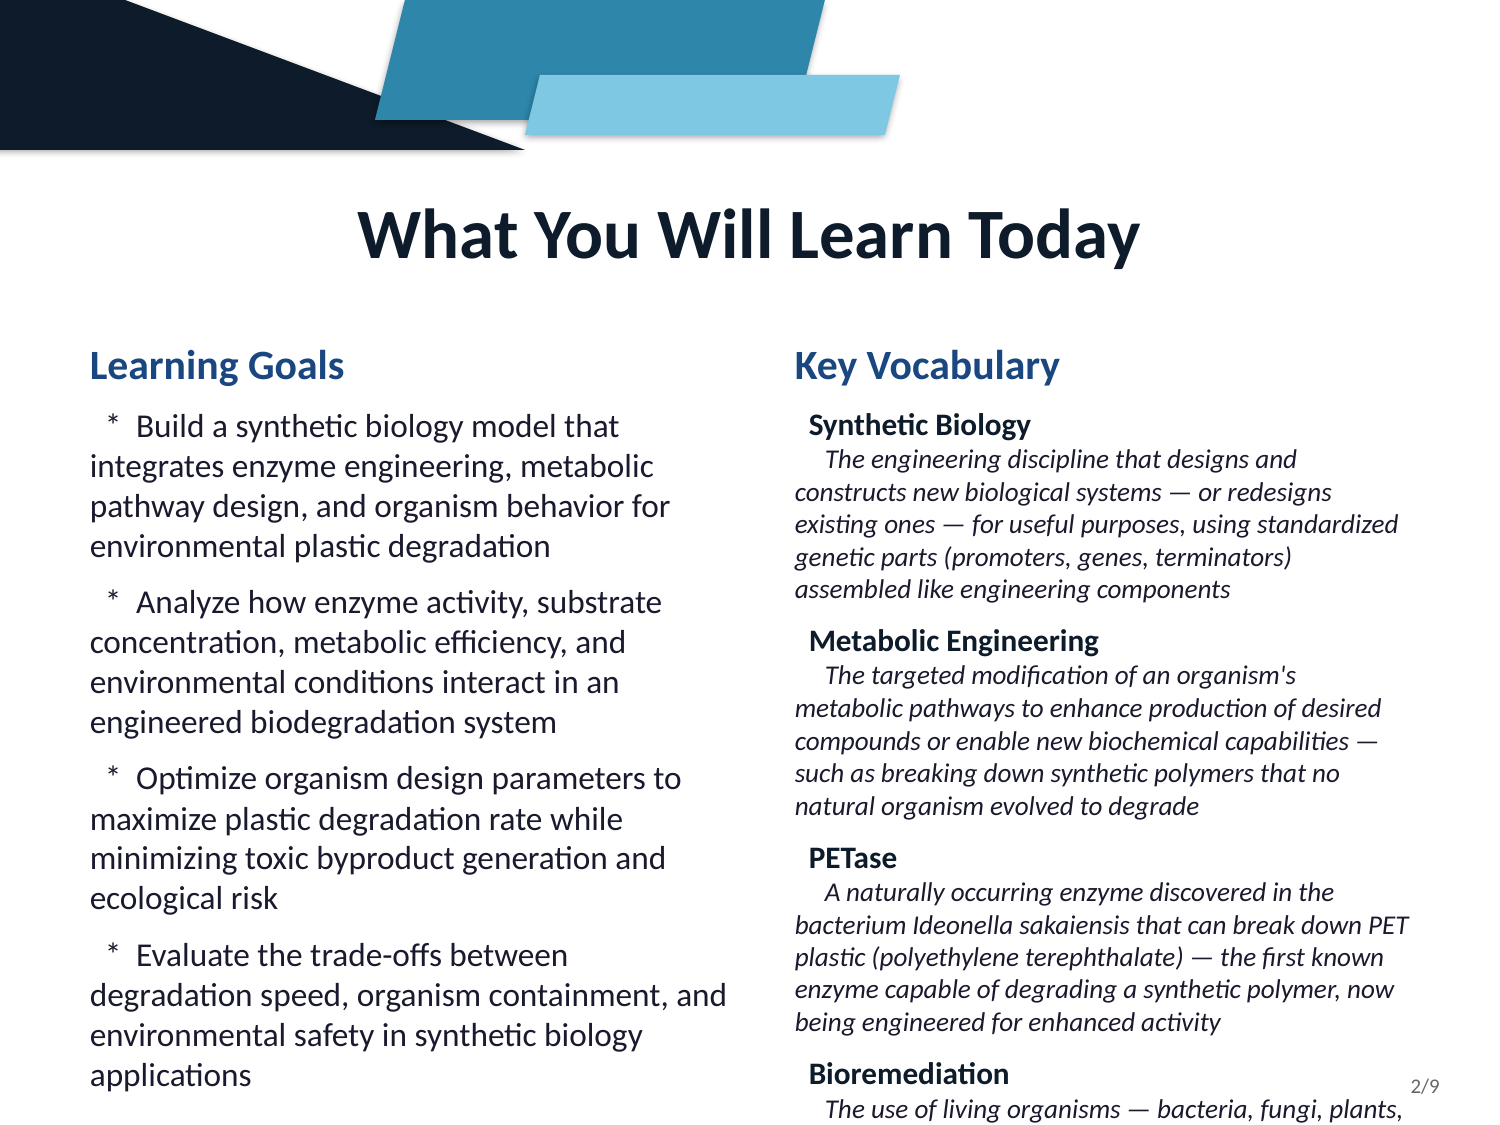

What You Will Learn Today
Learning Goals
  *  Build a synthetic biology model that integrates enzyme engineering, metabolic pathway design, and organism behavior for environmental plastic degradation
  *  Analyze how enzyme activity, substrate concentration, metabolic efficiency, and environmental conditions interact in an engineered biodegradation system
  *  Optimize organism design parameters to maximize plastic degradation rate while minimizing toxic byproduct generation and ecological risk
  *  Evaluate the trade-offs between degradation speed, organism containment, and environmental safety in synthetic biology applications
Key Vocabulary
  Synthetic Biology
     The engineering discipline that designs and constructs new biological systems — or redesigns existing ones — for useful purposes, using standardized genetic parts (promoters, genes, terminators) assembled like engineering components
  Metabolic Engineering
     The targeted modification of an organism's metabolic pathways to enhance production of desired compounds or enable new biochemical capabilities — such as breaking down synthetic polymers that no natural organism evolved to degrade
  PETase
     A naturally occurring enzyme discovered in the bacterium Ideonella sakaiensis that can break down PET plastic (polyethylene terephthalate) — the first known enzyme capable of degrading a synthetic polymer, now being engineered for enhanced activity
  Bioremediation
     The use of living organisms — bacteria, fungi, plants, or engineered microbes — to clean up environmental pollutants, including oil spills, heavy metals, pesticides, and increasingly, plastic waste
2/9